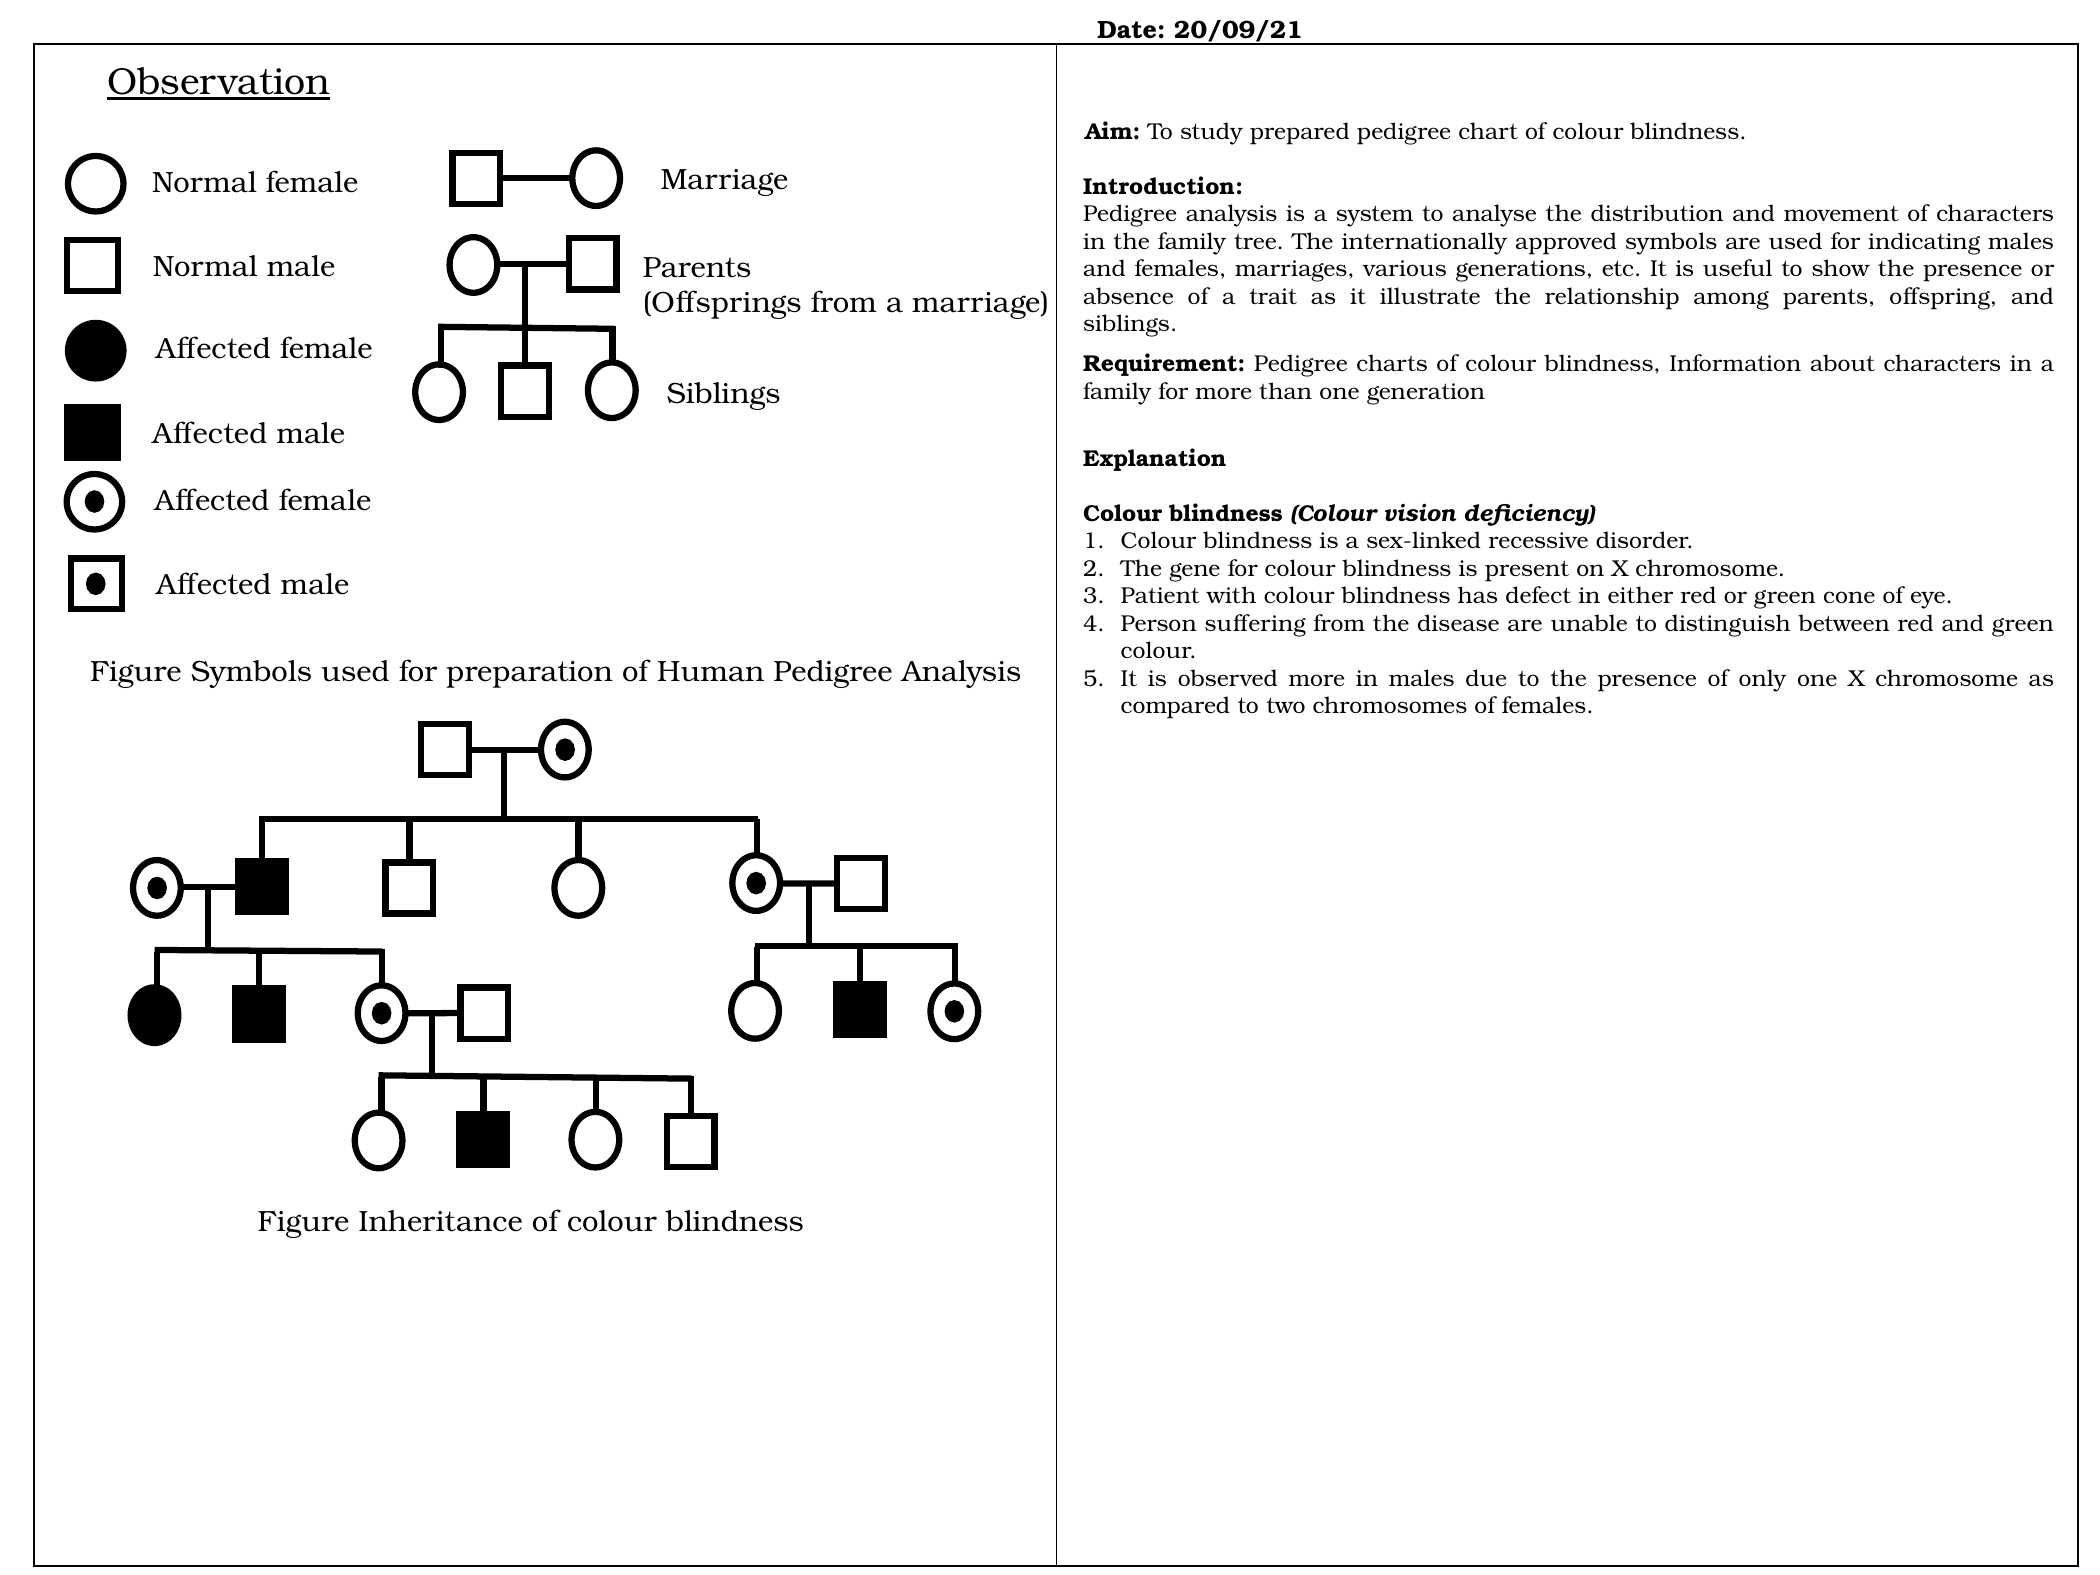

Date: 20/09/21

Observation
Aim: To study prepared pedigree chart of colour blindness.

Introduction:
Pedigree analysis is a system to analyse the distribution and movement of characters in the family tree. The internationally approved symbols are used for indicating males and females, marriages, various generations, etc. It is useful to show the presence or absence of a trait as it illustrate the relationship among parents, offspring, and siblings.

Requirement: Pedigree charts of colour blindness, Information about characters in a family for more than one generation

Explanation

Colour blindness (Colour vision deficiency)
Colour blindness is a sex-linked recessive disorder.
The gene for colour blindness is present on X chromosome.
Patient with colour blindness has defect in either red or green cone of eye.
Person suffering from the disease are unable to distinguish between red and green colour.
It is observed more in males due to the presence of only one X chromosome as compared to two chromosomes of females.

Marriage
Normal female

Normal male

Parents
(Offsprings from a marriage)
Affected female

Siblings
Affected male

Affected female

Affected male

Figure Symbols used for preparation of Human Pedigree Analysis

Figure Inheritance of colour blindness